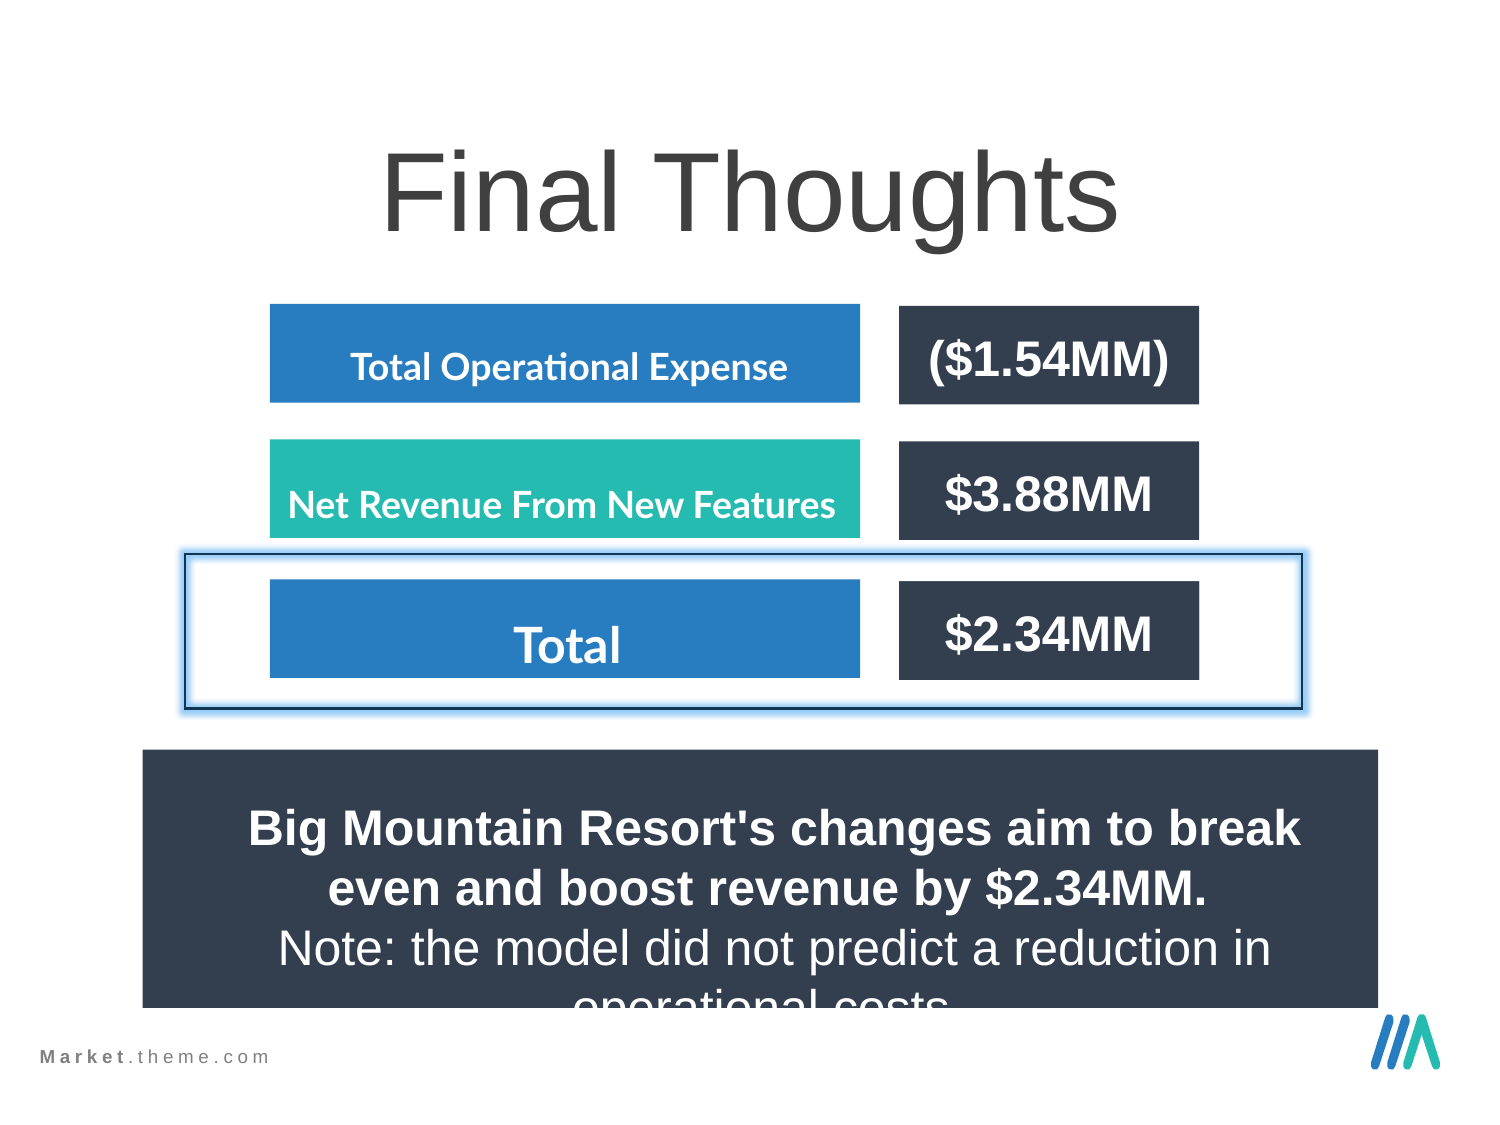

Final Thoughts

($1.54MM)
Total Operational Expense

$3.88MM
Net Revenue From New Features

Total

$2.34MM

Big Mountain Resort's changes aim to break even and boost revenue by $2.34MM.
Note: the model did not predict a reduction in operational costs.